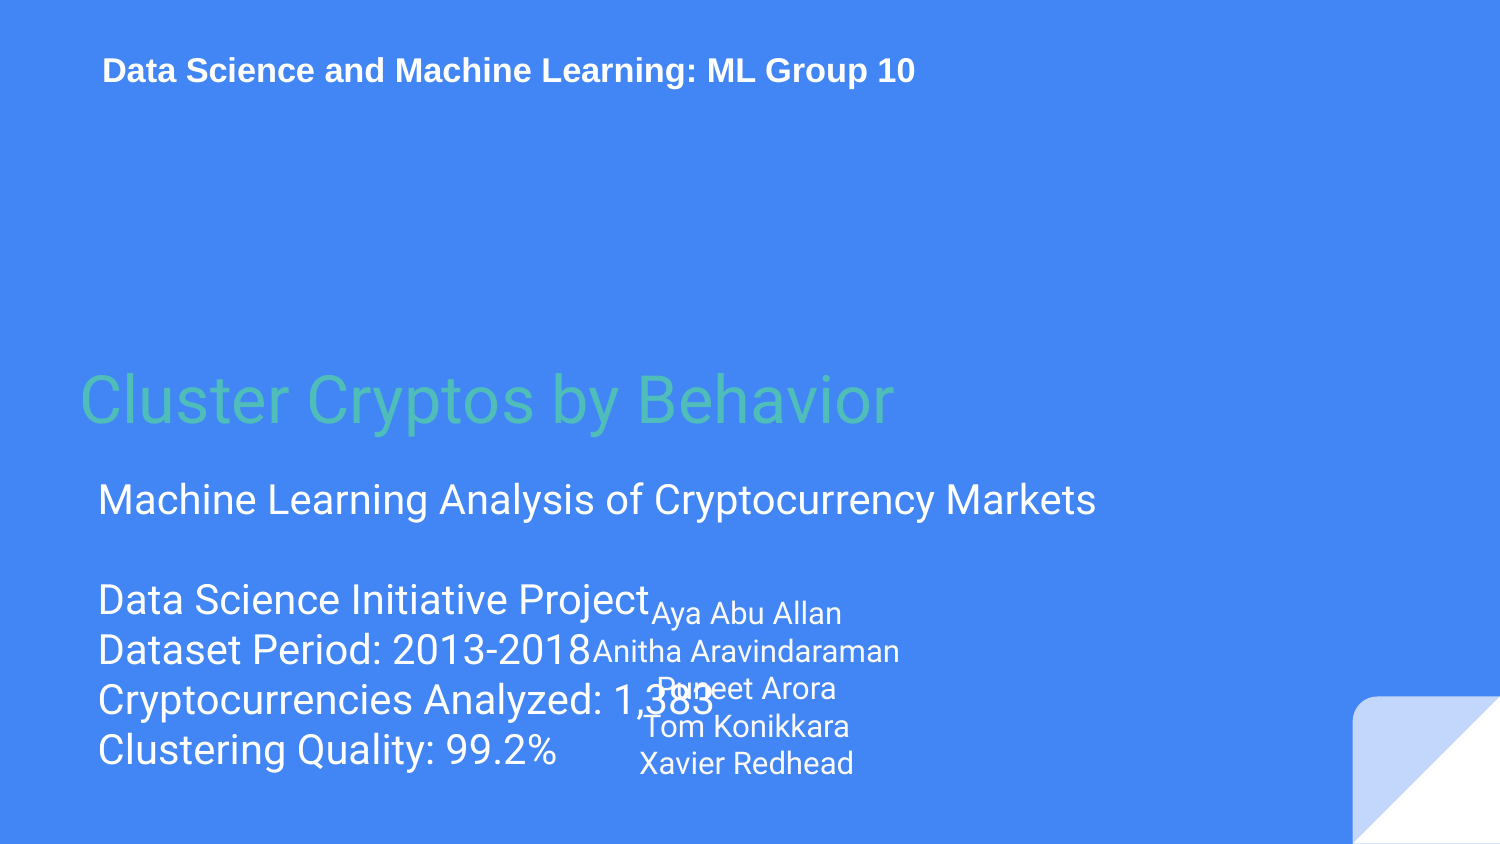

Data Science and Machine Learning: ML Group 10

# Cluster Cryptos by Behavior
Machine Learning Analysis of Cryptocurrency Markets

Data Science Initiative Project
Dataset Period: 2013-2018
Cryptocurrencies Analyzed: 1,383
Clustering Quality: 99.2%
Aya Abu Allan
Anitha Aravindaraman
Puneet Arora
Tom Konikkara
Xavier Redhead